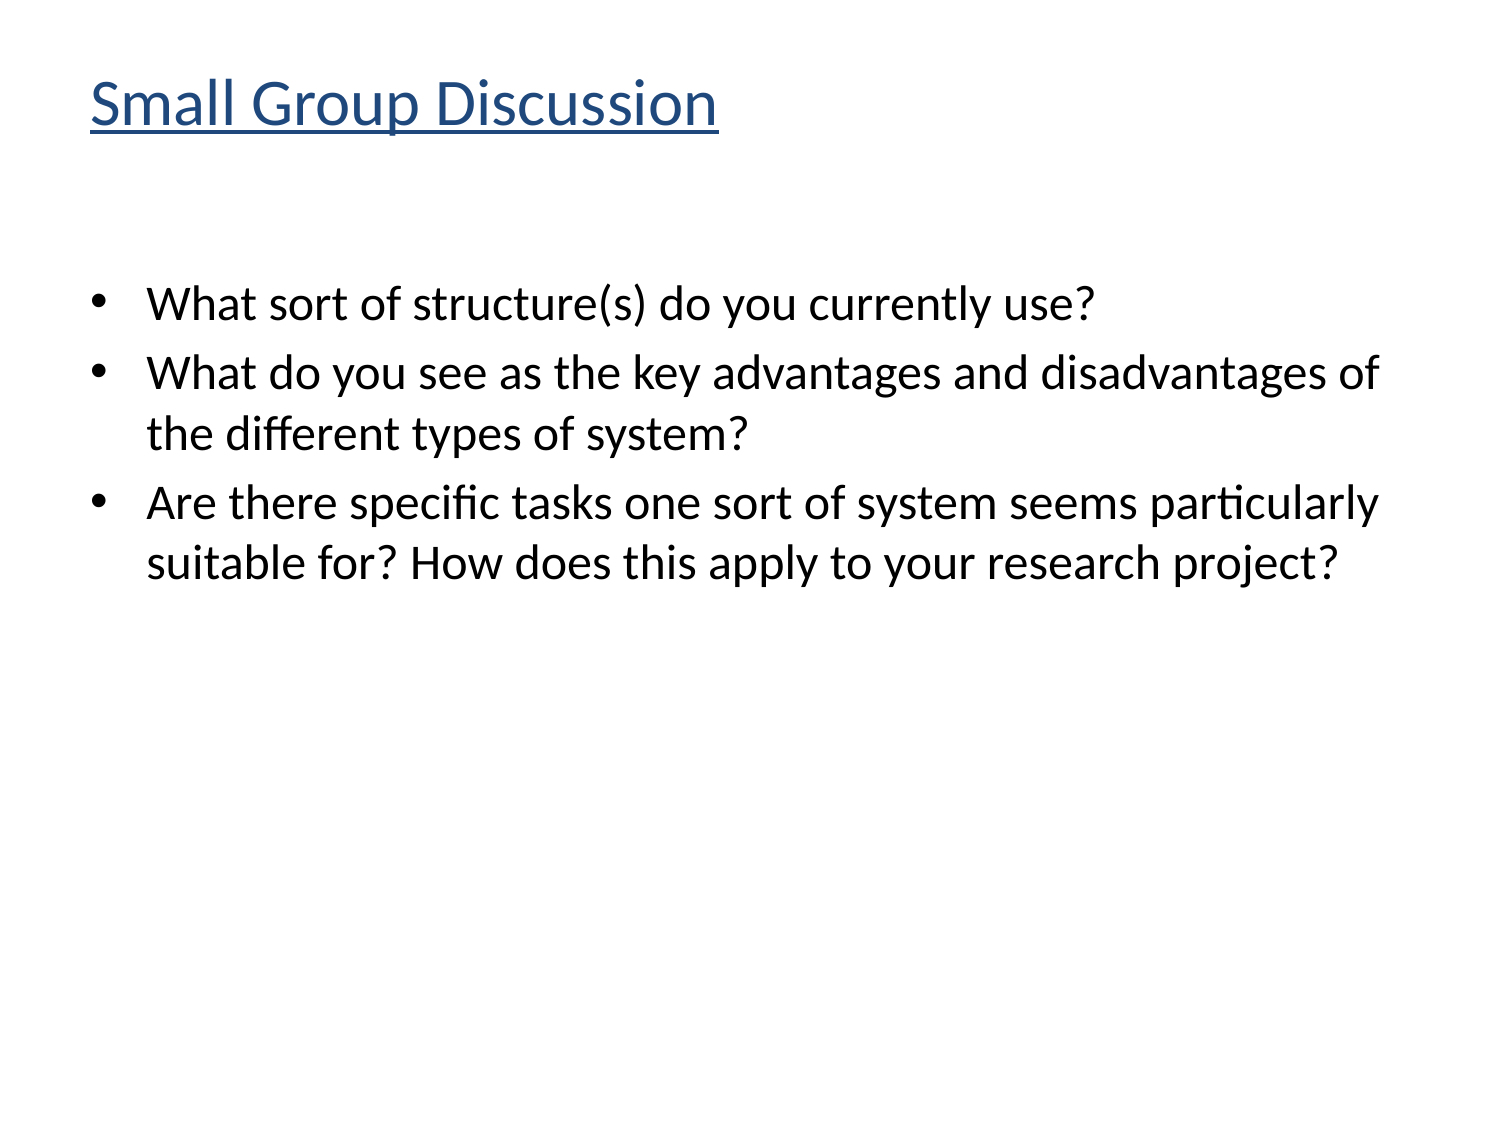

# Small Group Discussion
What sort of structure(s) do you currently use?
What do you see as the key advantages and disadvantages of the different types of system?
Are there specific tasks one sort of system seems particularly suitable for? How does this apply to your research project?